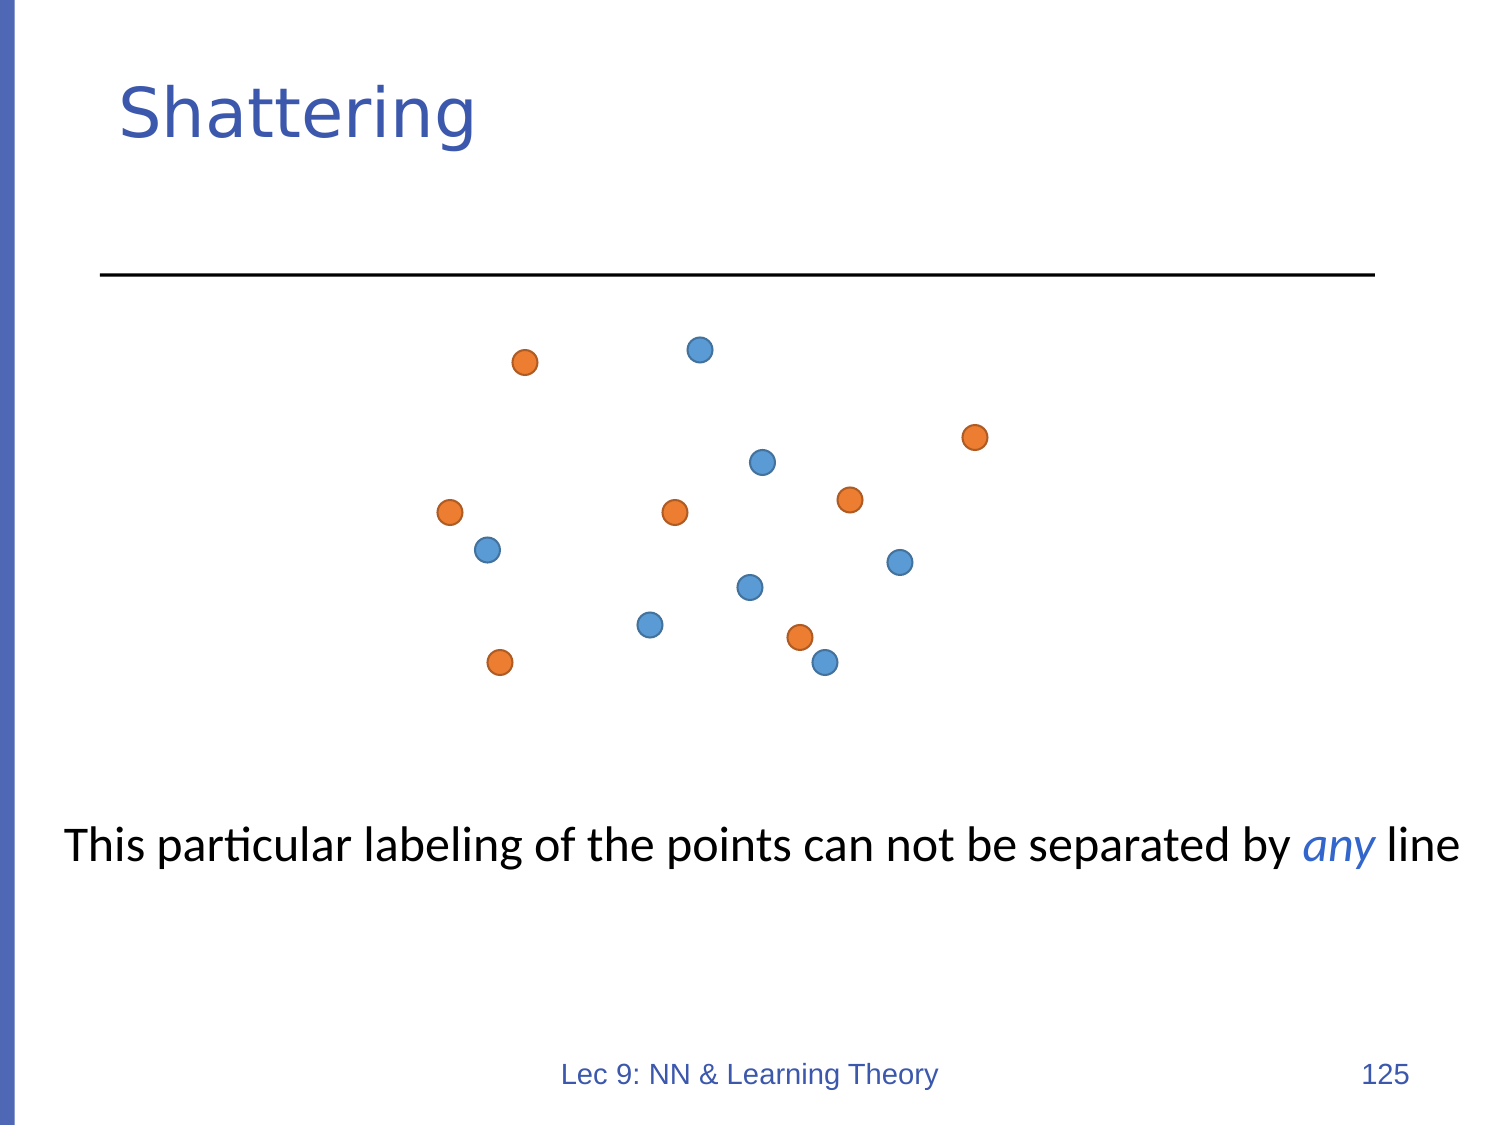

# Shattering

This particular labeling of the points can not be separated by any line
Lec 9: NN & Learning Theory
125